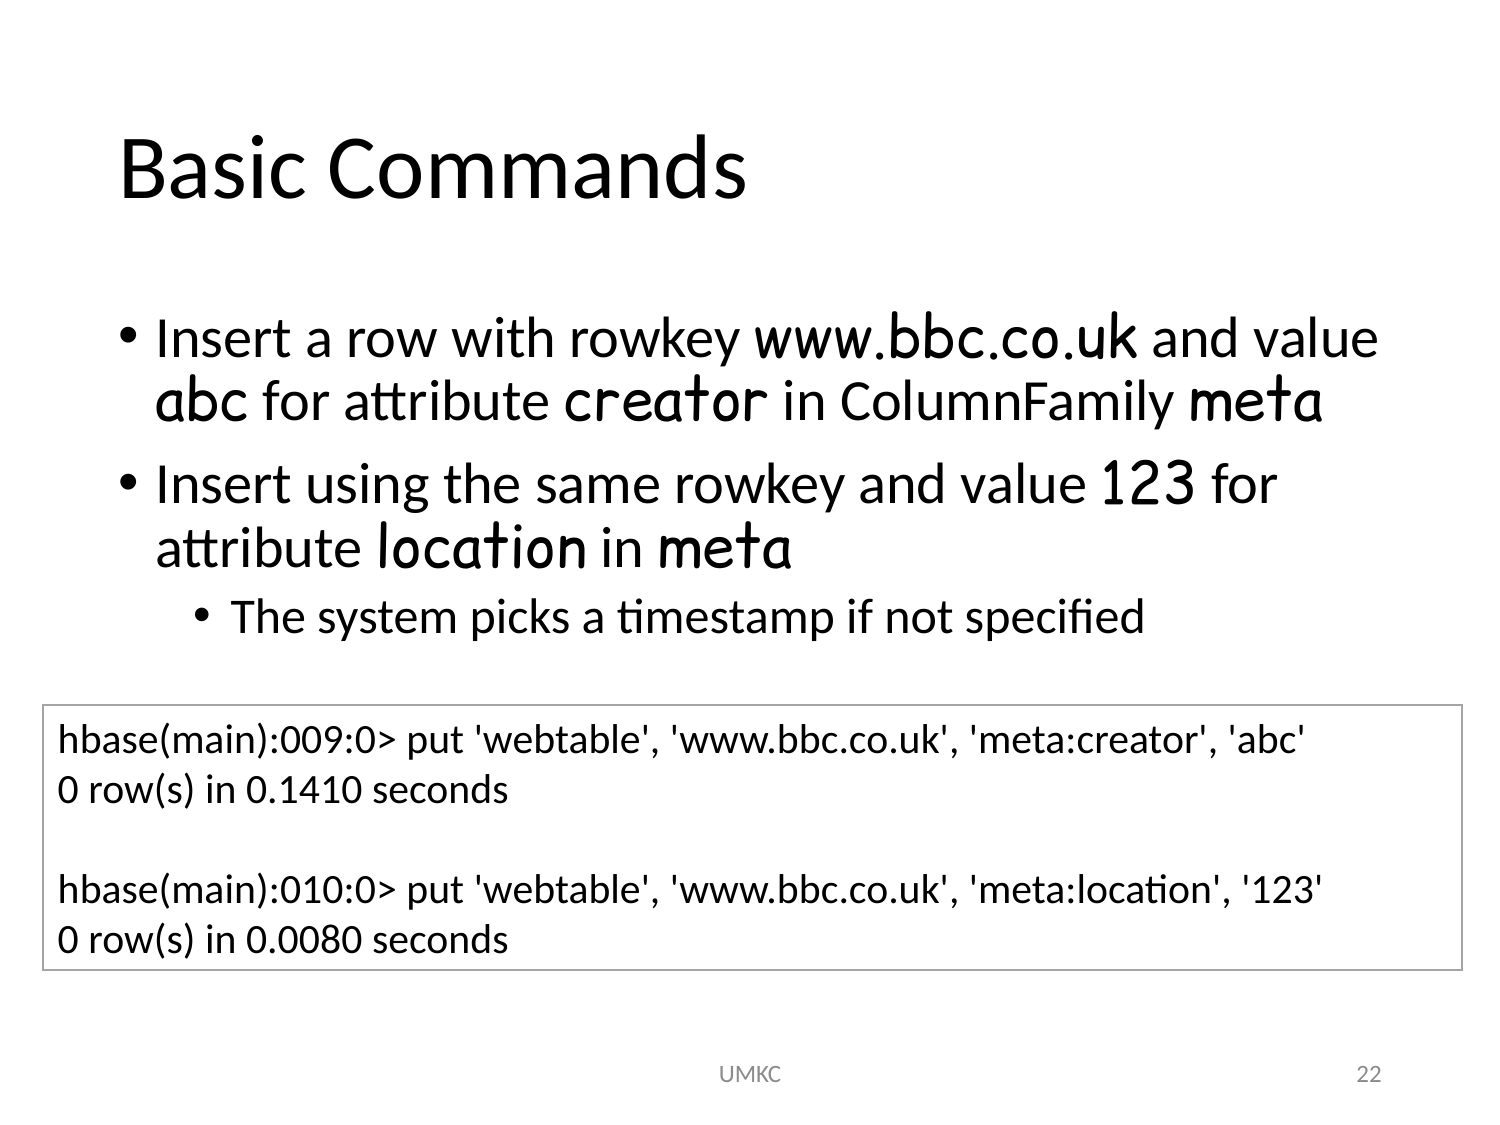

# Basic Commands
Insert a row with rowkey www.bbc.co.uk and value abc for attribute creator in ColumnFamily meta
Insert using the same rowkey and value 123 for attribute location in meta
The system picks a timestamp if not specified
hbase(main):009:0> put 'webtable', 'www.bbc.co.uk', 'meta:creator', 'abc'
0 row(s) in 0.1410 seconds

hbase(main):010:0> put 'webtable', 'www.bbc.co.uk', 'meta:location', '123'
0 row(s) in 0.0080 seconds
UMKC
22